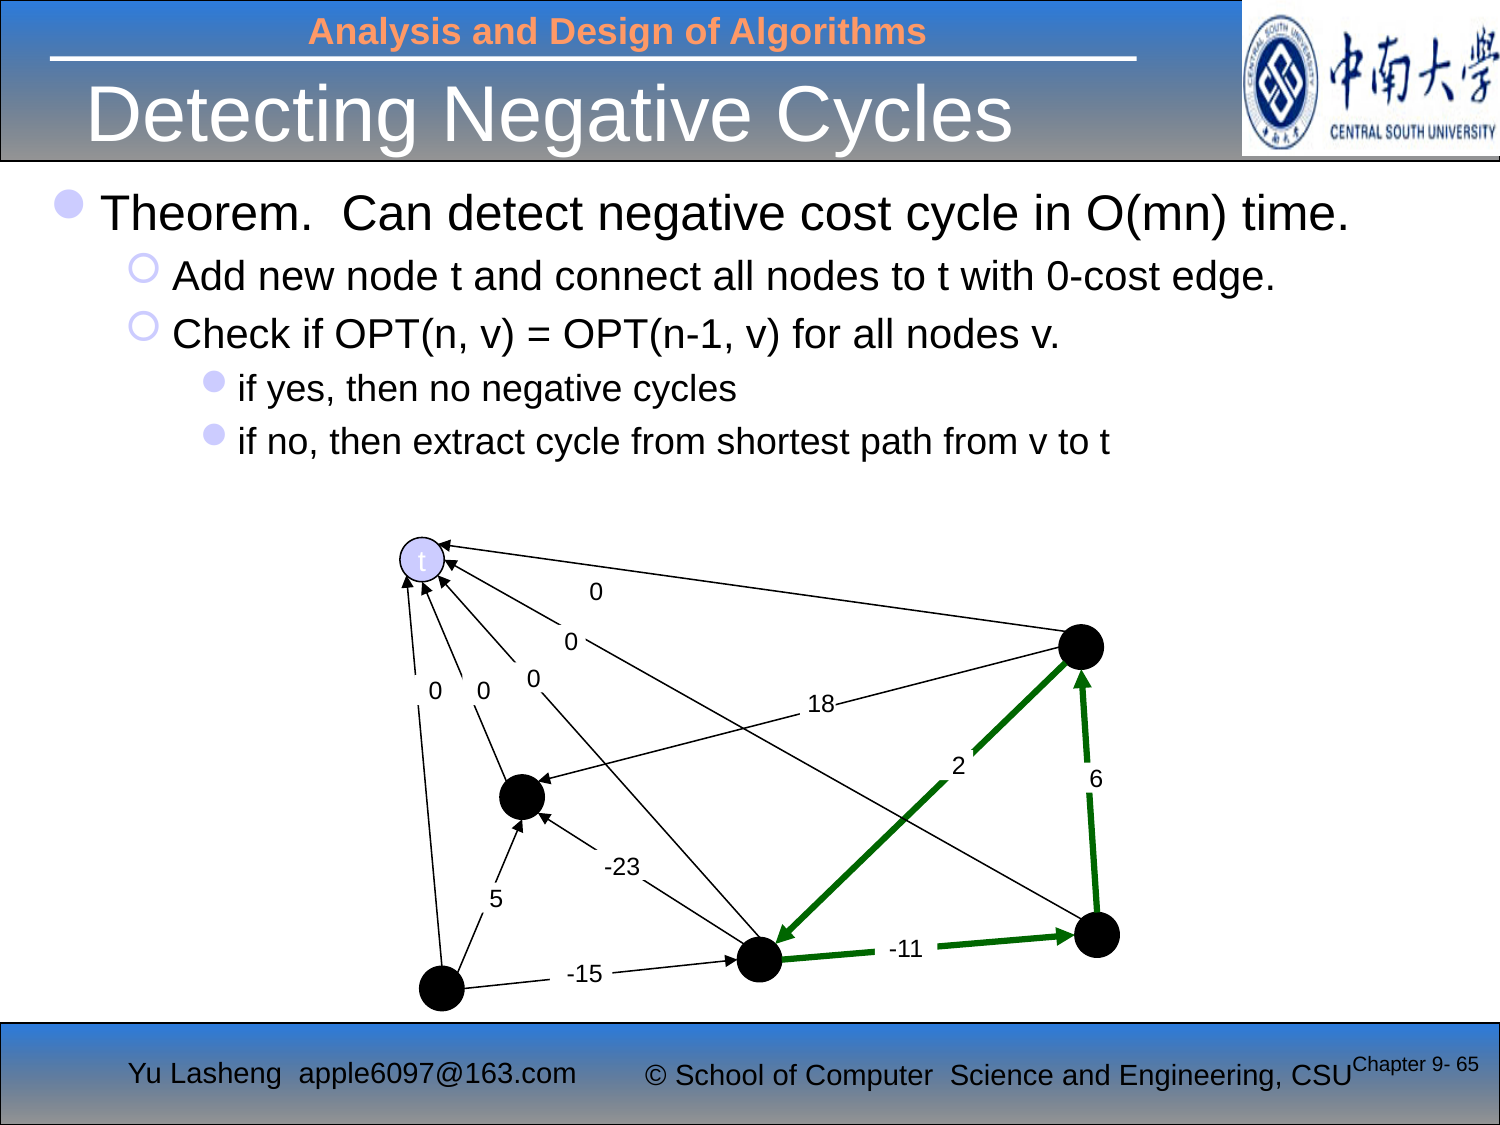

# Detecting Negative Cycles
Theorem.  Can detect negative cost cycle in O(mn) time.
Add new node t and connect all nodes to t with 0-cost edge.
Check if OPT(n, v) = OPT(n-1, v) for all nodes v.
if yes, then no negative cycles
if no, then extract cycle from shortest path from v to t
t
 0
 0

 0
 0
 0
 18
 2
 6

 -23
 5

  -11
v
 -15

Chapter 9- 65